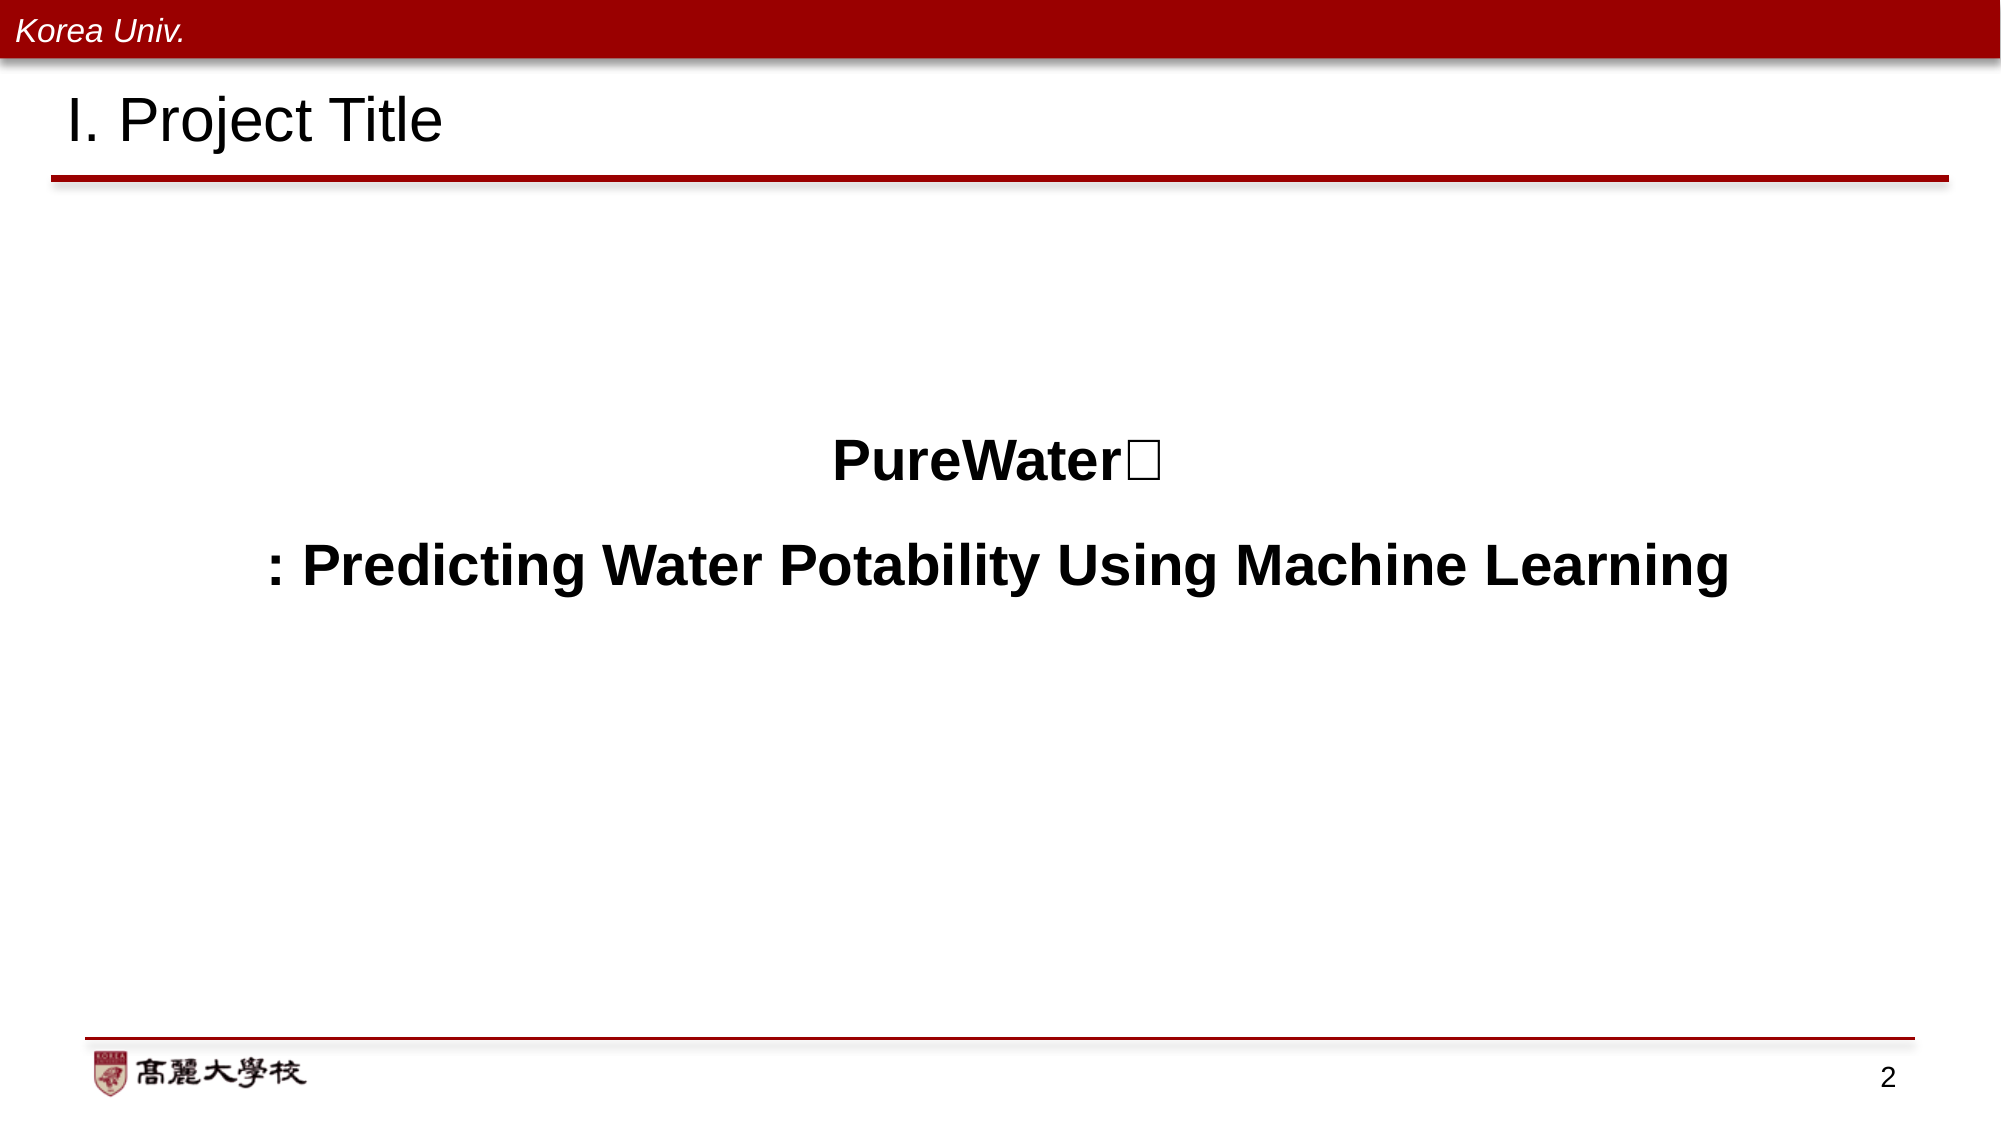

# I. Project Title

PureWater🧺
: Predicting Water Potability Using Machine Learning
2